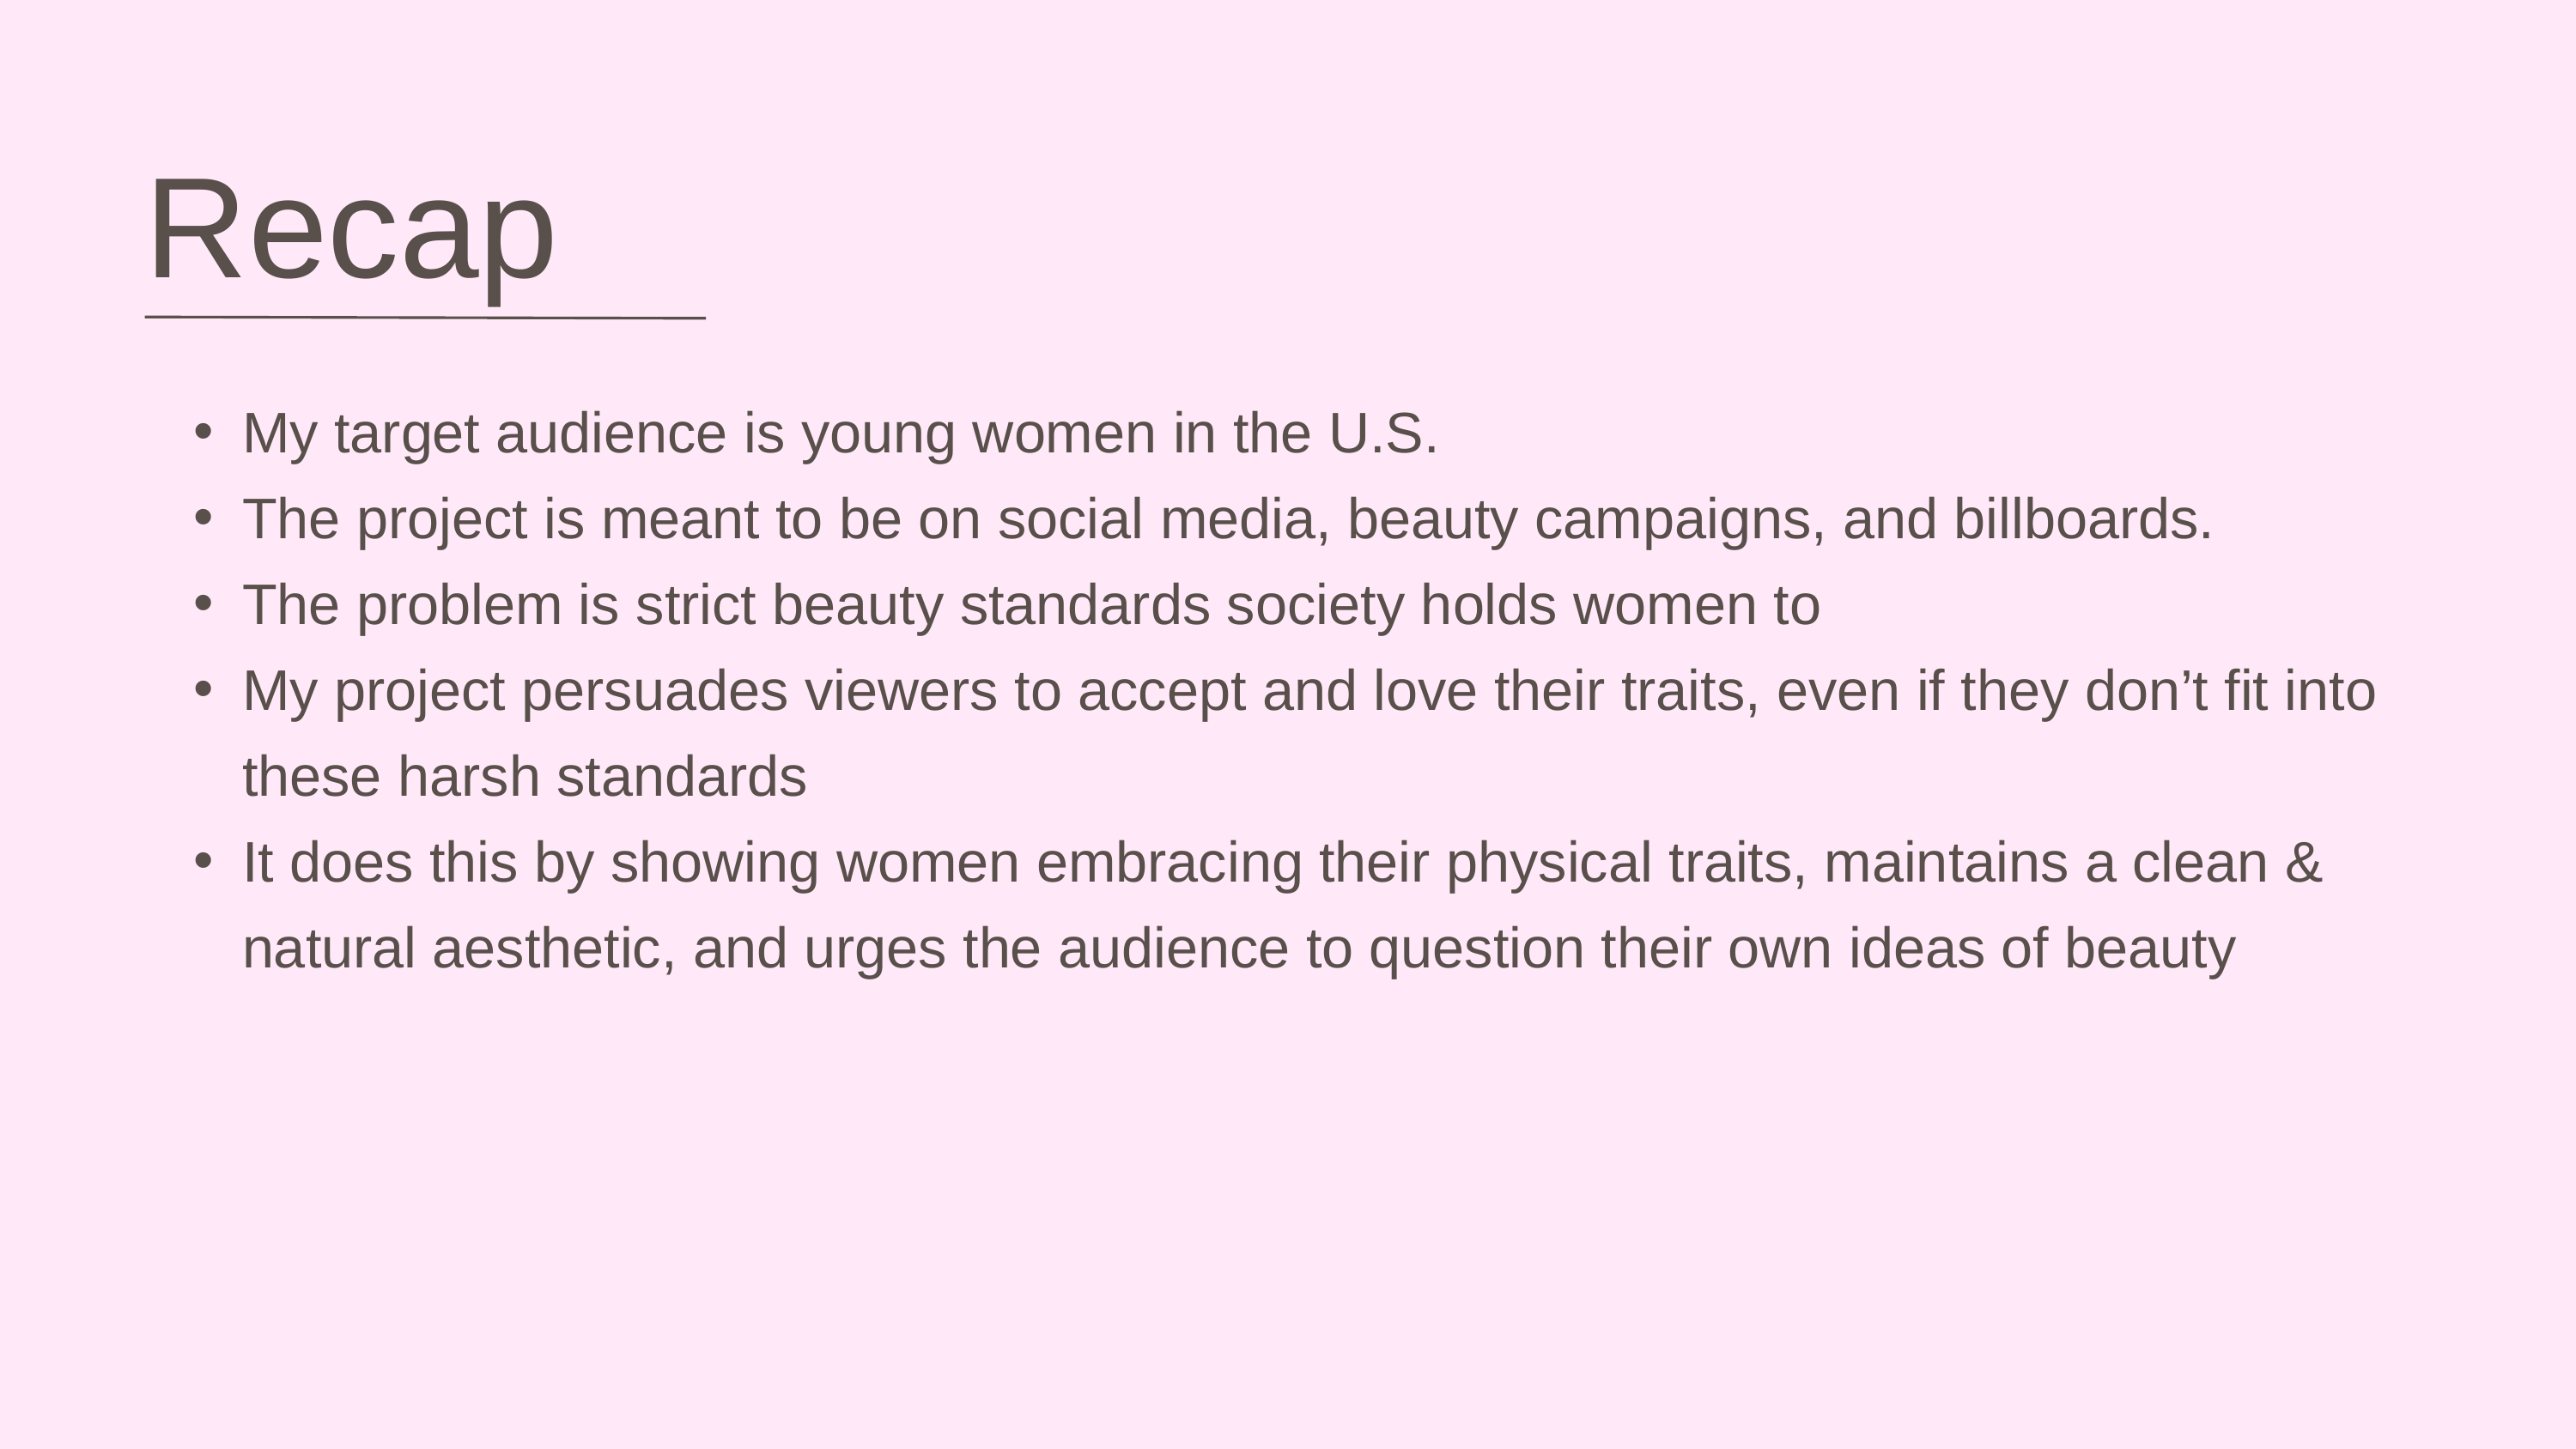

Recap

My target audience is young women in the U.S.
The project is meant to be on social media, beauty campaigns, and billboards.
The problem is strict beauty standards society holds women to
My project persuades viewers to accept and love their traits, even if they don’t fit into these harsh standards
It does this by showing women embracing their physical traits, maintains a clean & natural aesthetic, and urges the audience to question their own ideas of beauty